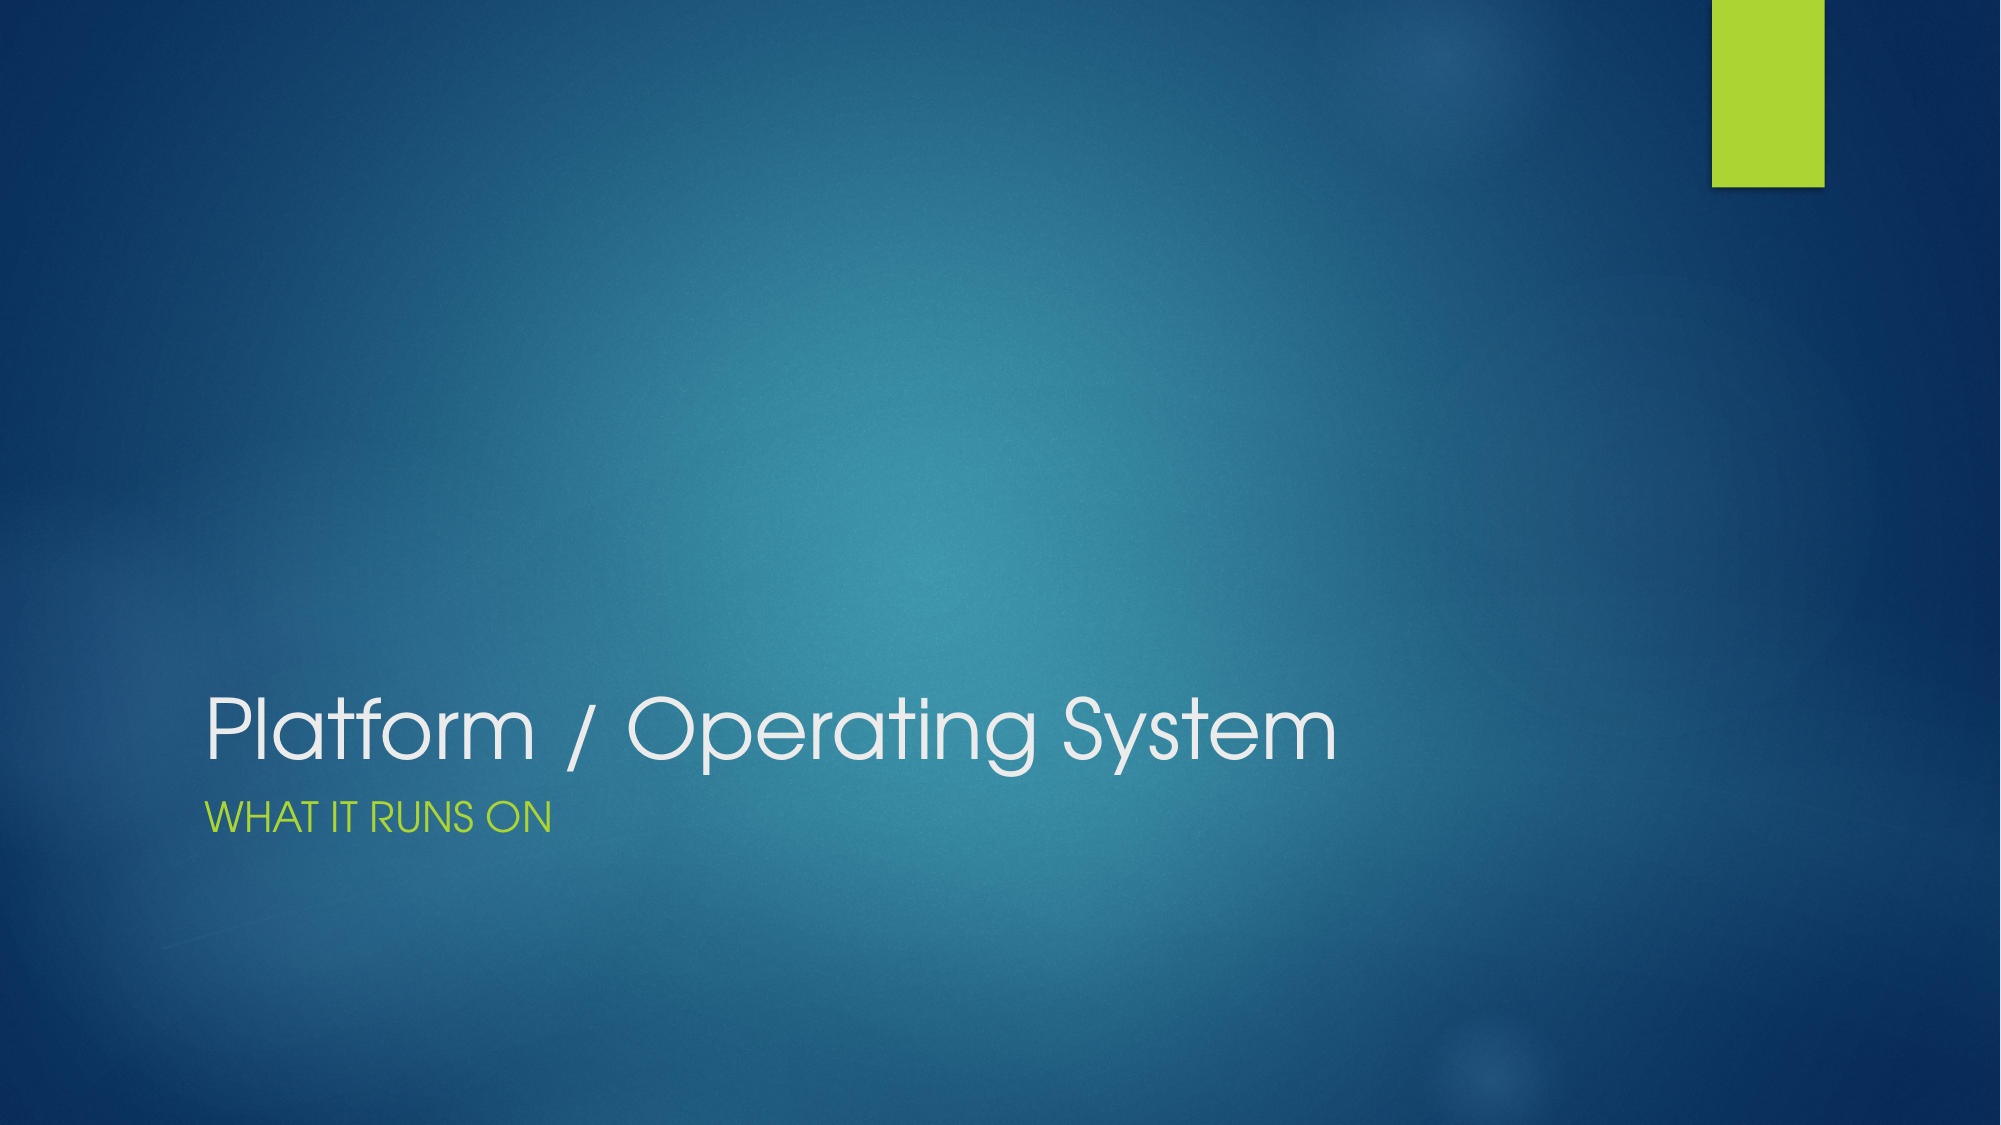

# Platform / Operating System
What it Runs On